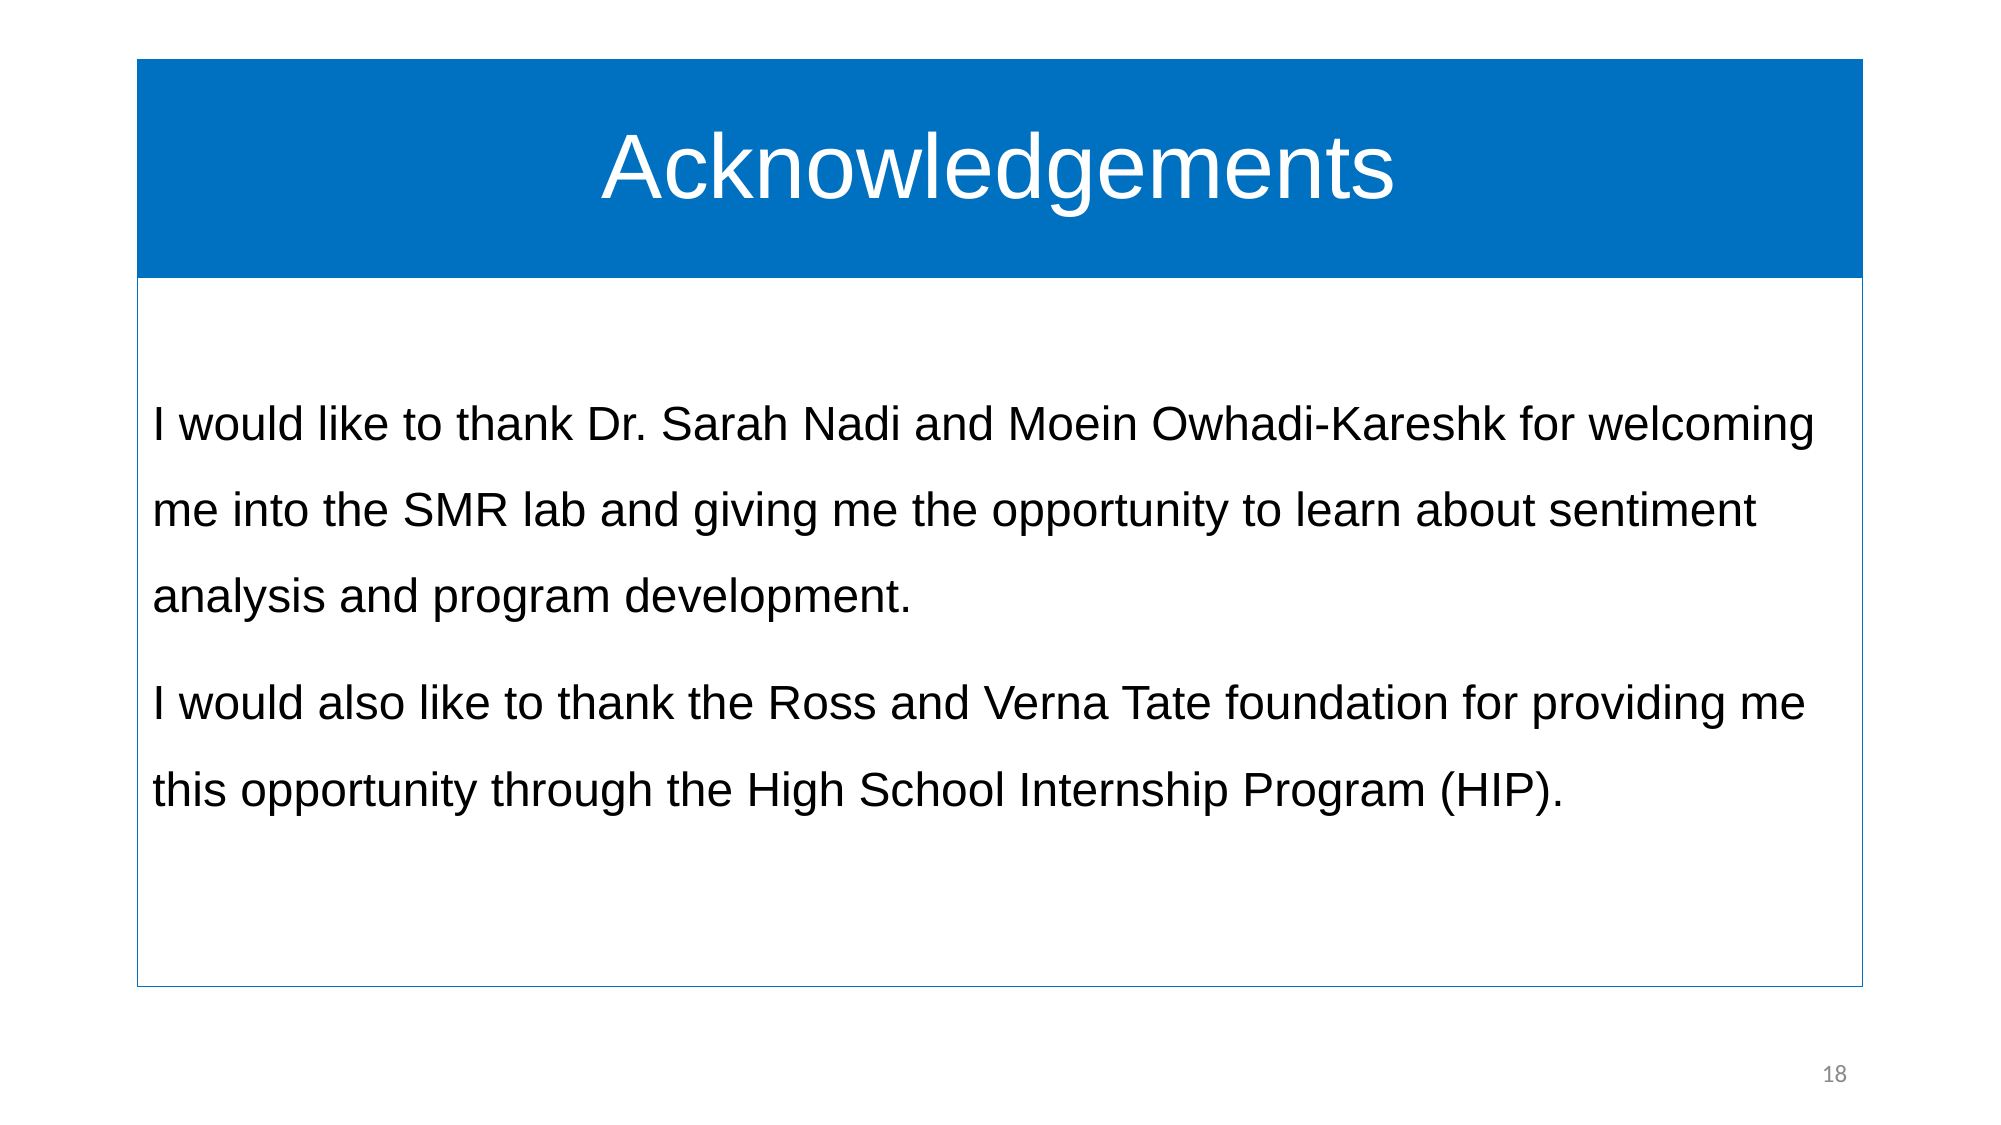

# Acknowledgements

I would like to thank Dr. Sarah Nadi and Moein Owhadi-Kareshk for welcoming me into the SMR lab and giving me the opportunity to learn about sentiment analysis and program development.
I would also like to thank the Ross and Verna Tate foundation for providing me this opportunity through the High School Internship Program (HIP).
18